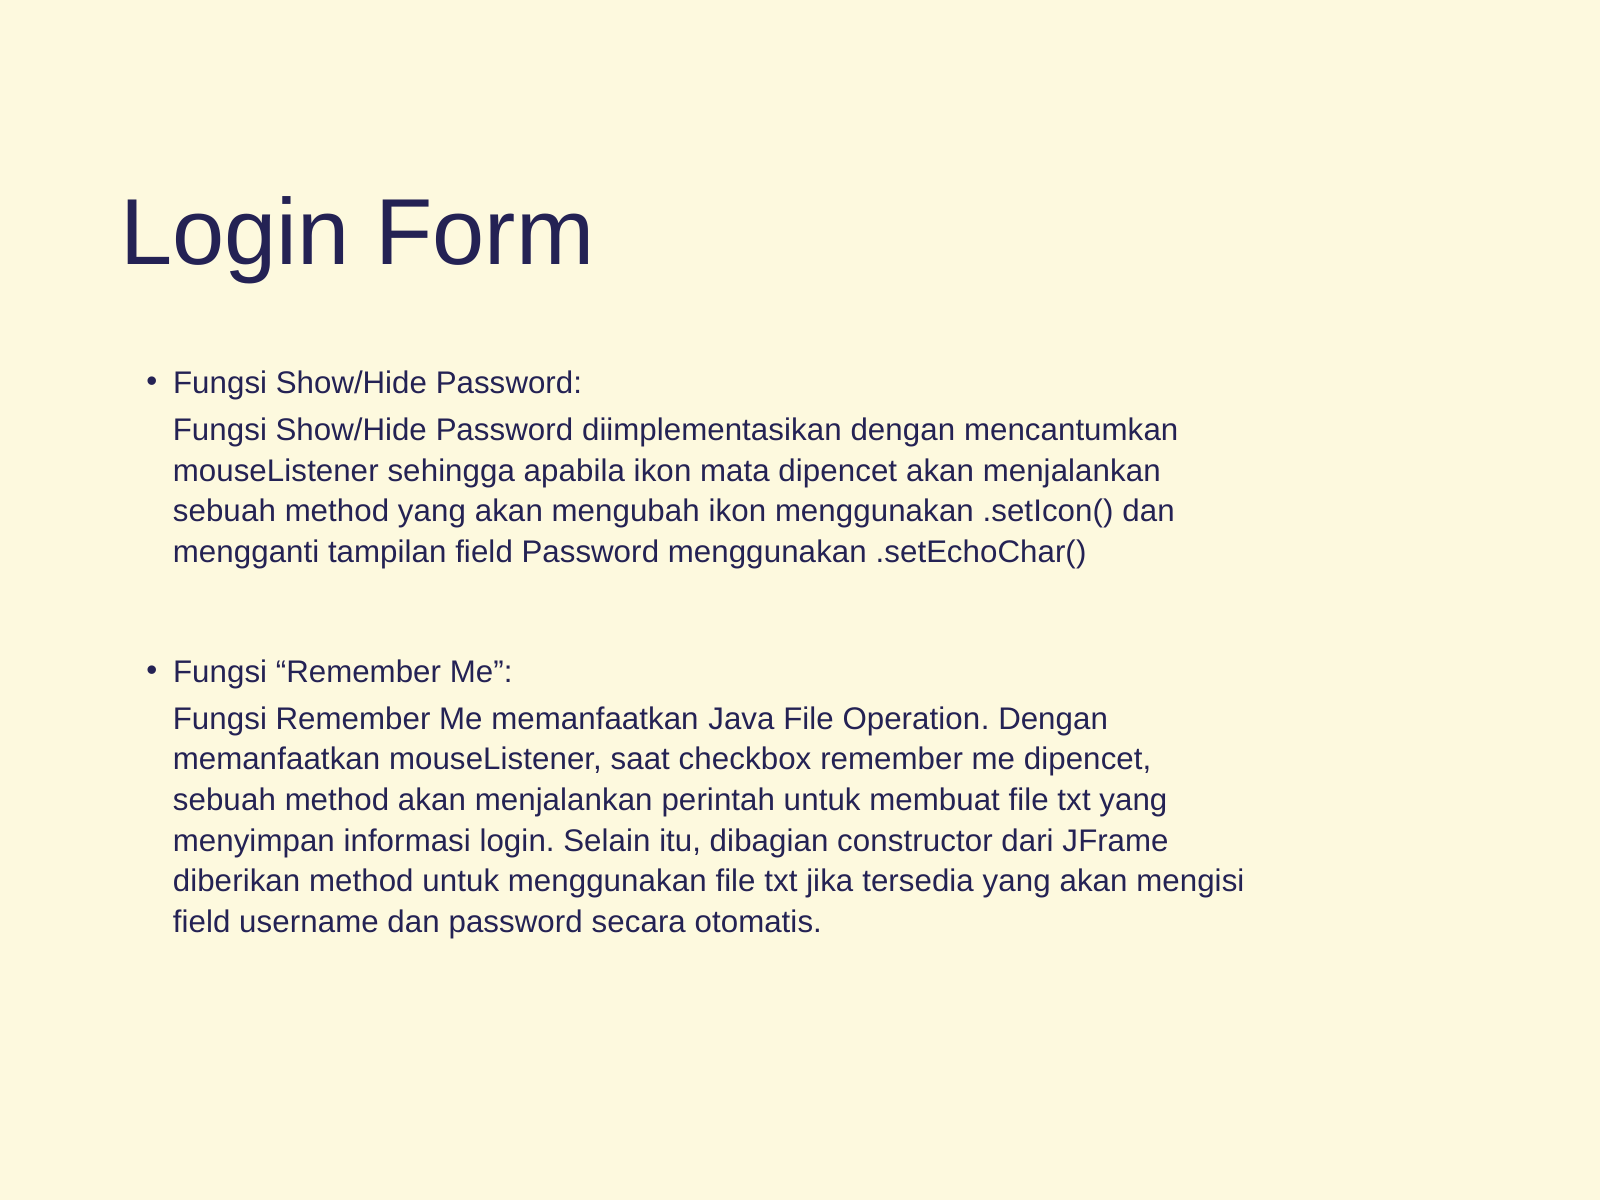

Login Form
Fungsi Show/Hide Password:
Fungsi Show/Hide Password diimplementasikan dengan mencantumkan mouseListener sehingga apabila ikon mata dipencet akan menjalankan sebuah method yang akan mengubah ikon menggunakan .setIcon() dan mengganti tampilan field Password menggunakan .setEchoChar()
Fungsi “Remember Me”:
Fungsi Remember Me memanfaatkan Java File Operation. Dengan memanfaatkan mouseListener, saat checkbox remember me dipencet, sebuah method akan menjalankan perintah untuk membuat file txt yang menyimpan informasi login. Selain itu, dibagian constructor dari JFrame diberikan method untuk menggunakan file txt jika tersedia yang akan mengisi field username dan password secara otomatis.